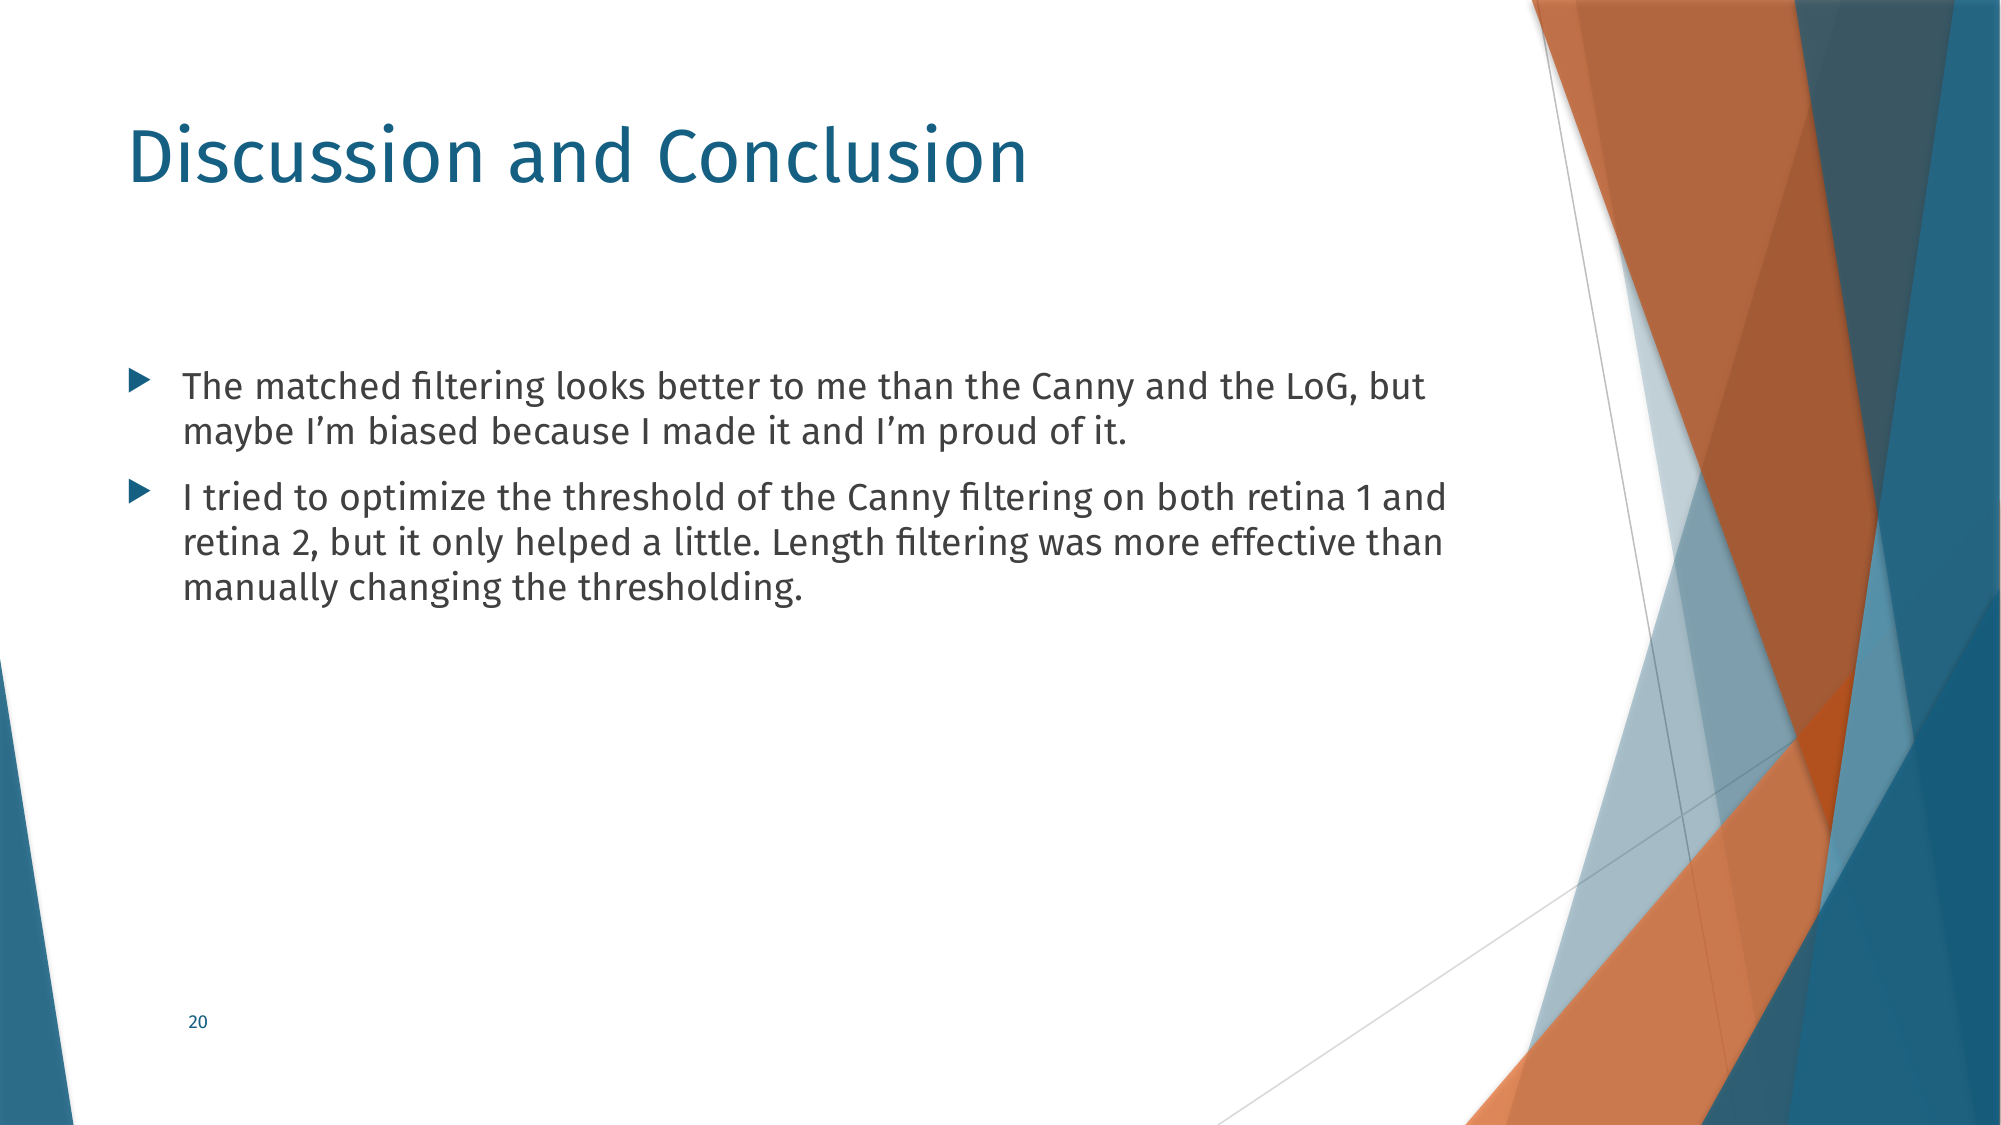

# Discussion and Conclusion
The matched filtering looks better to me than the Canny and the LoG, but maybe I’m biased because I made it and I’m proud of it.
I tried to optimize the threshold of the Canny filtering on both retina 1 and retina 2, but it only helped a little. Length filtering was more effective than manually changing the thresholding.

20